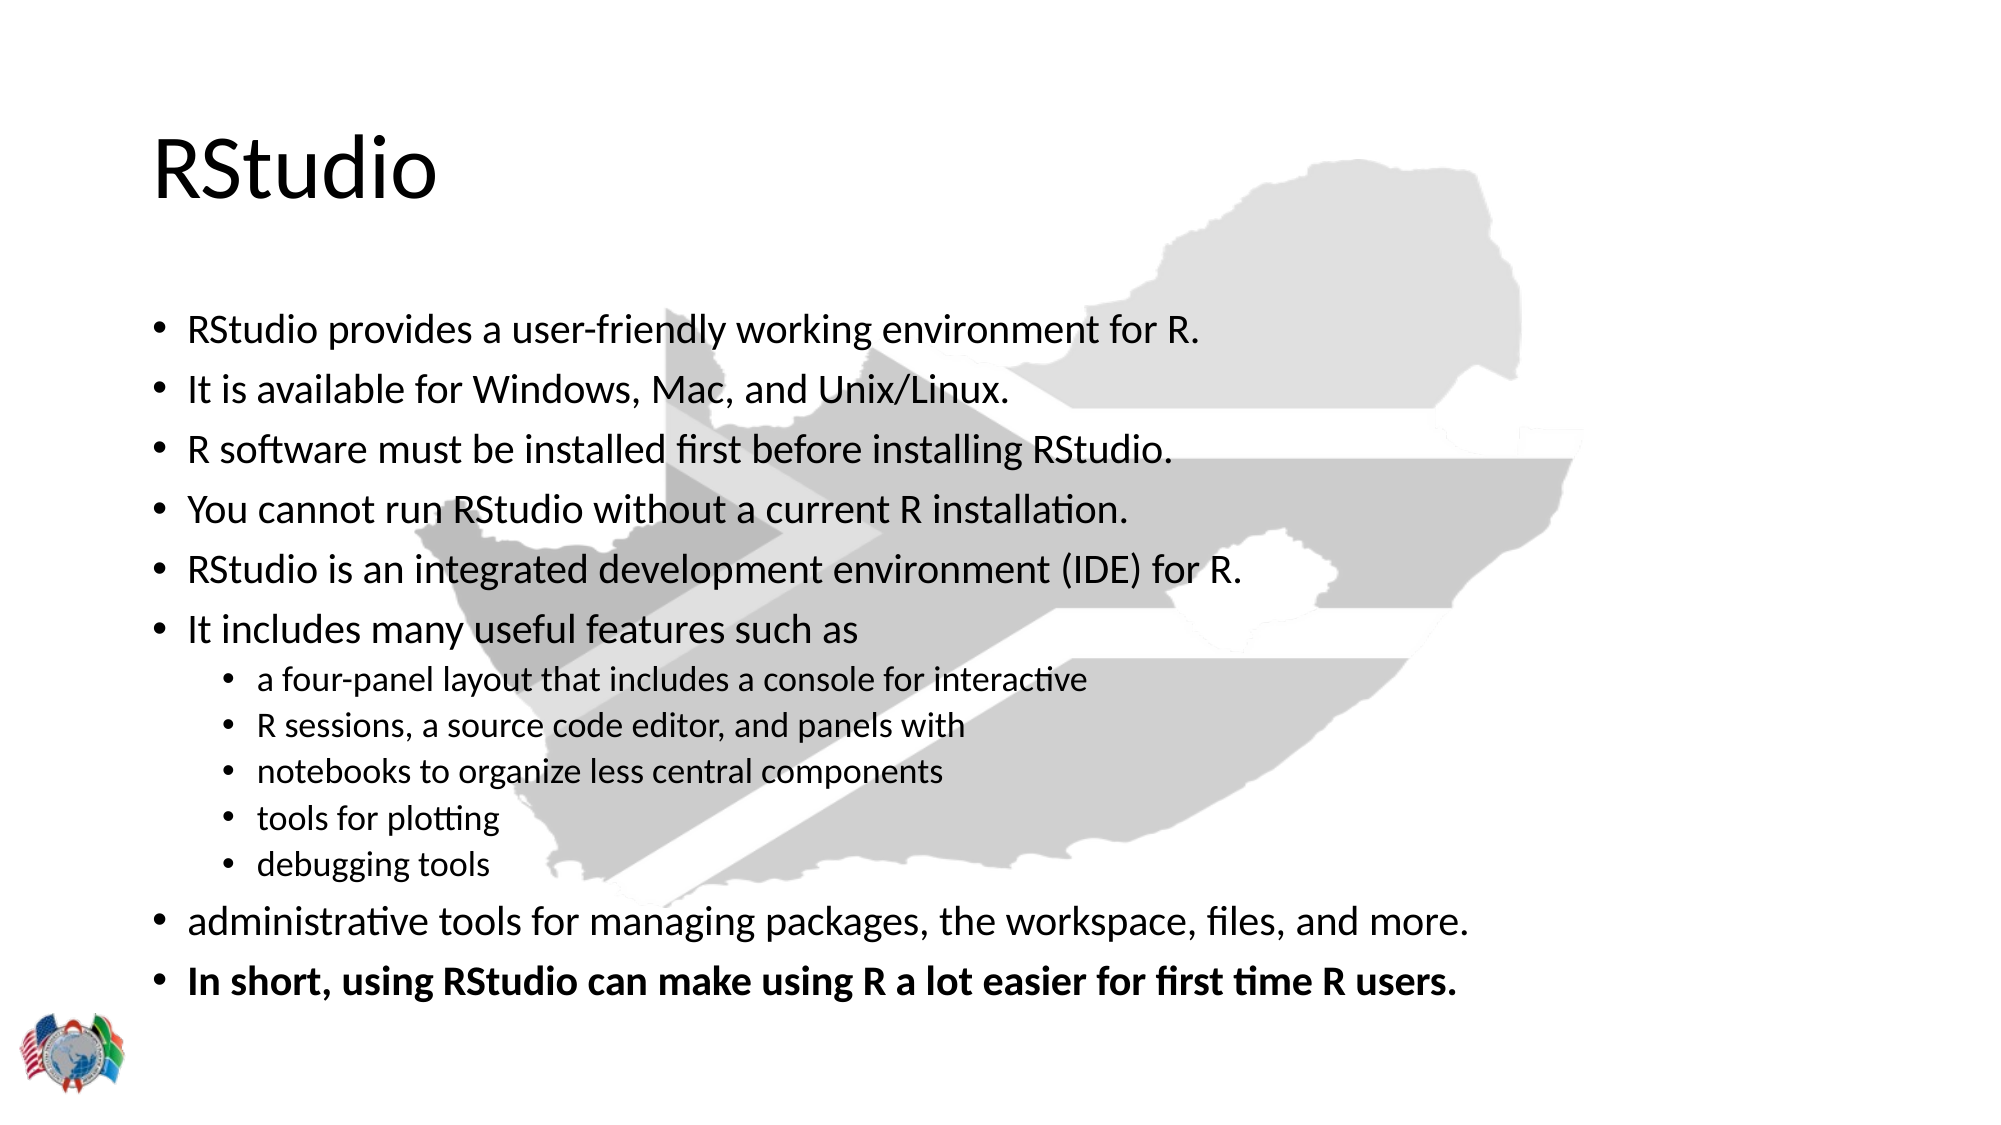

# RStudio
RStudio provides a user-friendly working environment for R.
It is available for Windows, Mac, and Unix/Linux.
R software must be installed first before installing RStudio.
You cannot run RStudio without a current R installation.
RStudio is an integrated development environment (IDE) for R.
It includes many useful features such as
a four-panel layout that includes a console for interactive
R sessions, a source code editor, and panels with
notebooks to organize less central components
tools for plotting
debugging tools
administrative tools for managing packages, the workspace, files, and more.
In short, using RStudio can make using R a lot easier for first time R users.